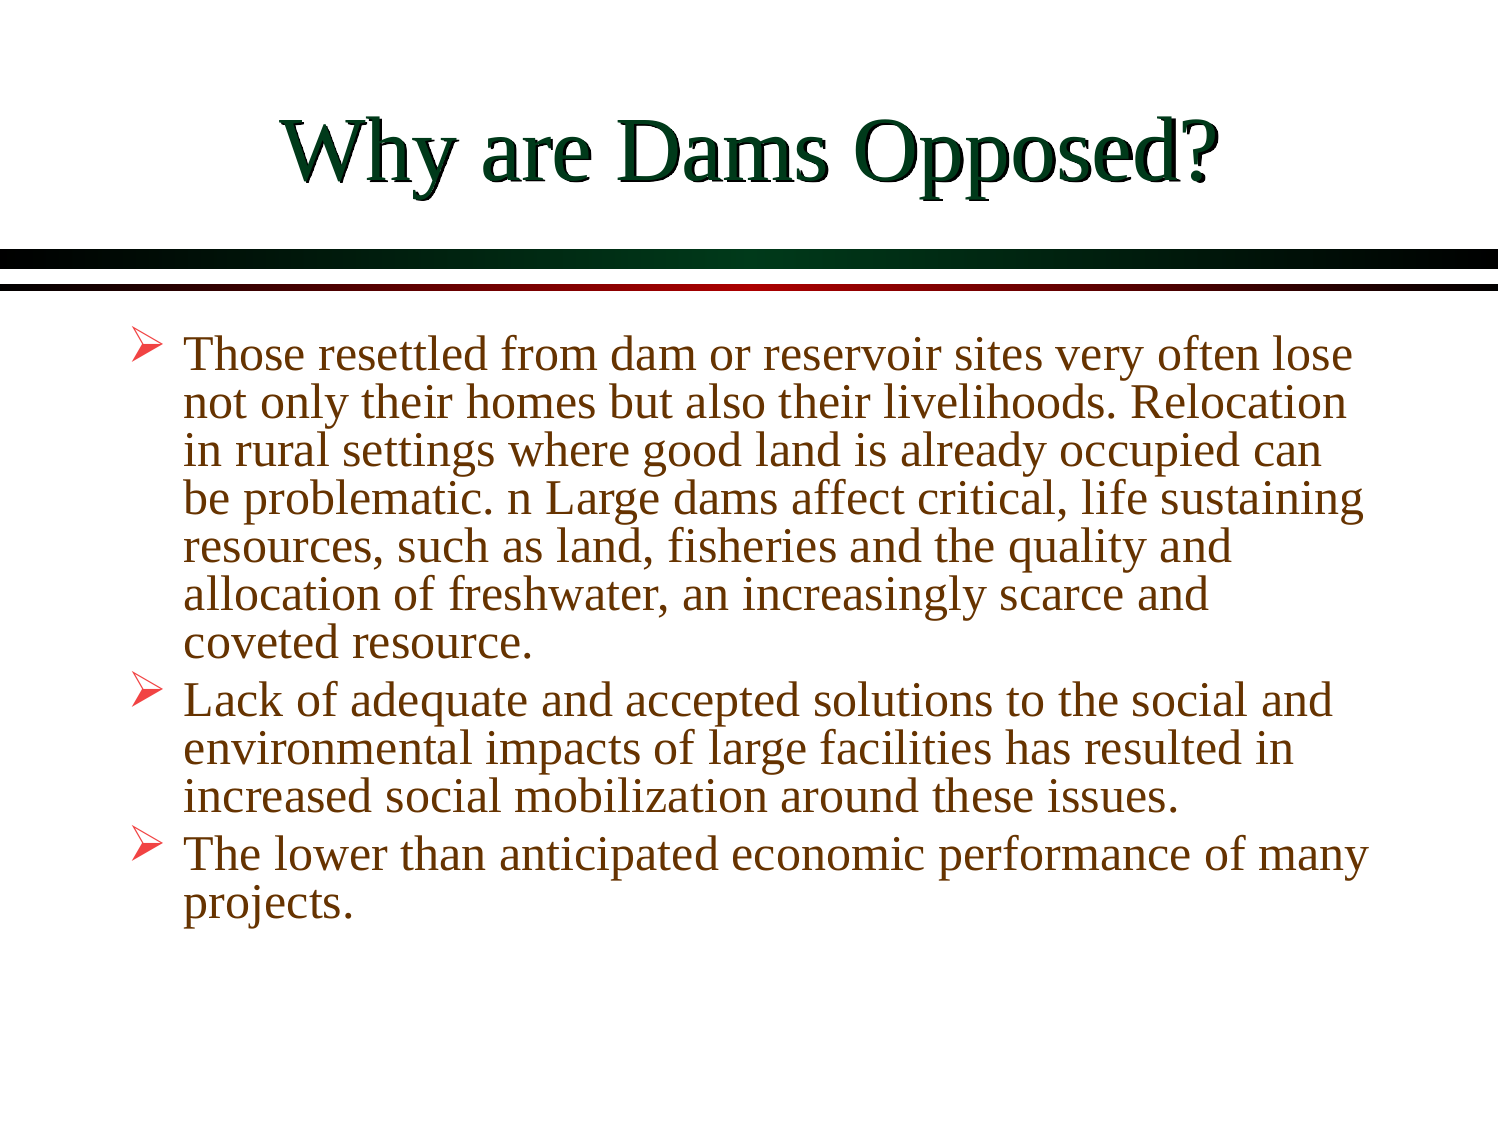

# Why are Dams Opposed?
Those resettled from dam or reservoir sites very often lose not only their homes but also their livelihoods. Relocation in rural settings where good land is already occupied can be problematic. n Large dams affect critical, life sustaining resources, such as land, fisheries and the quality and allocation of freshwater, an increasingly scarce and coveted resource.
Lack of adequate and accepted solutions to the social and environmental impacts of large facilities has resulted in increased social mobilization around these issues.
The lower than anticipated economic performance of many projects.